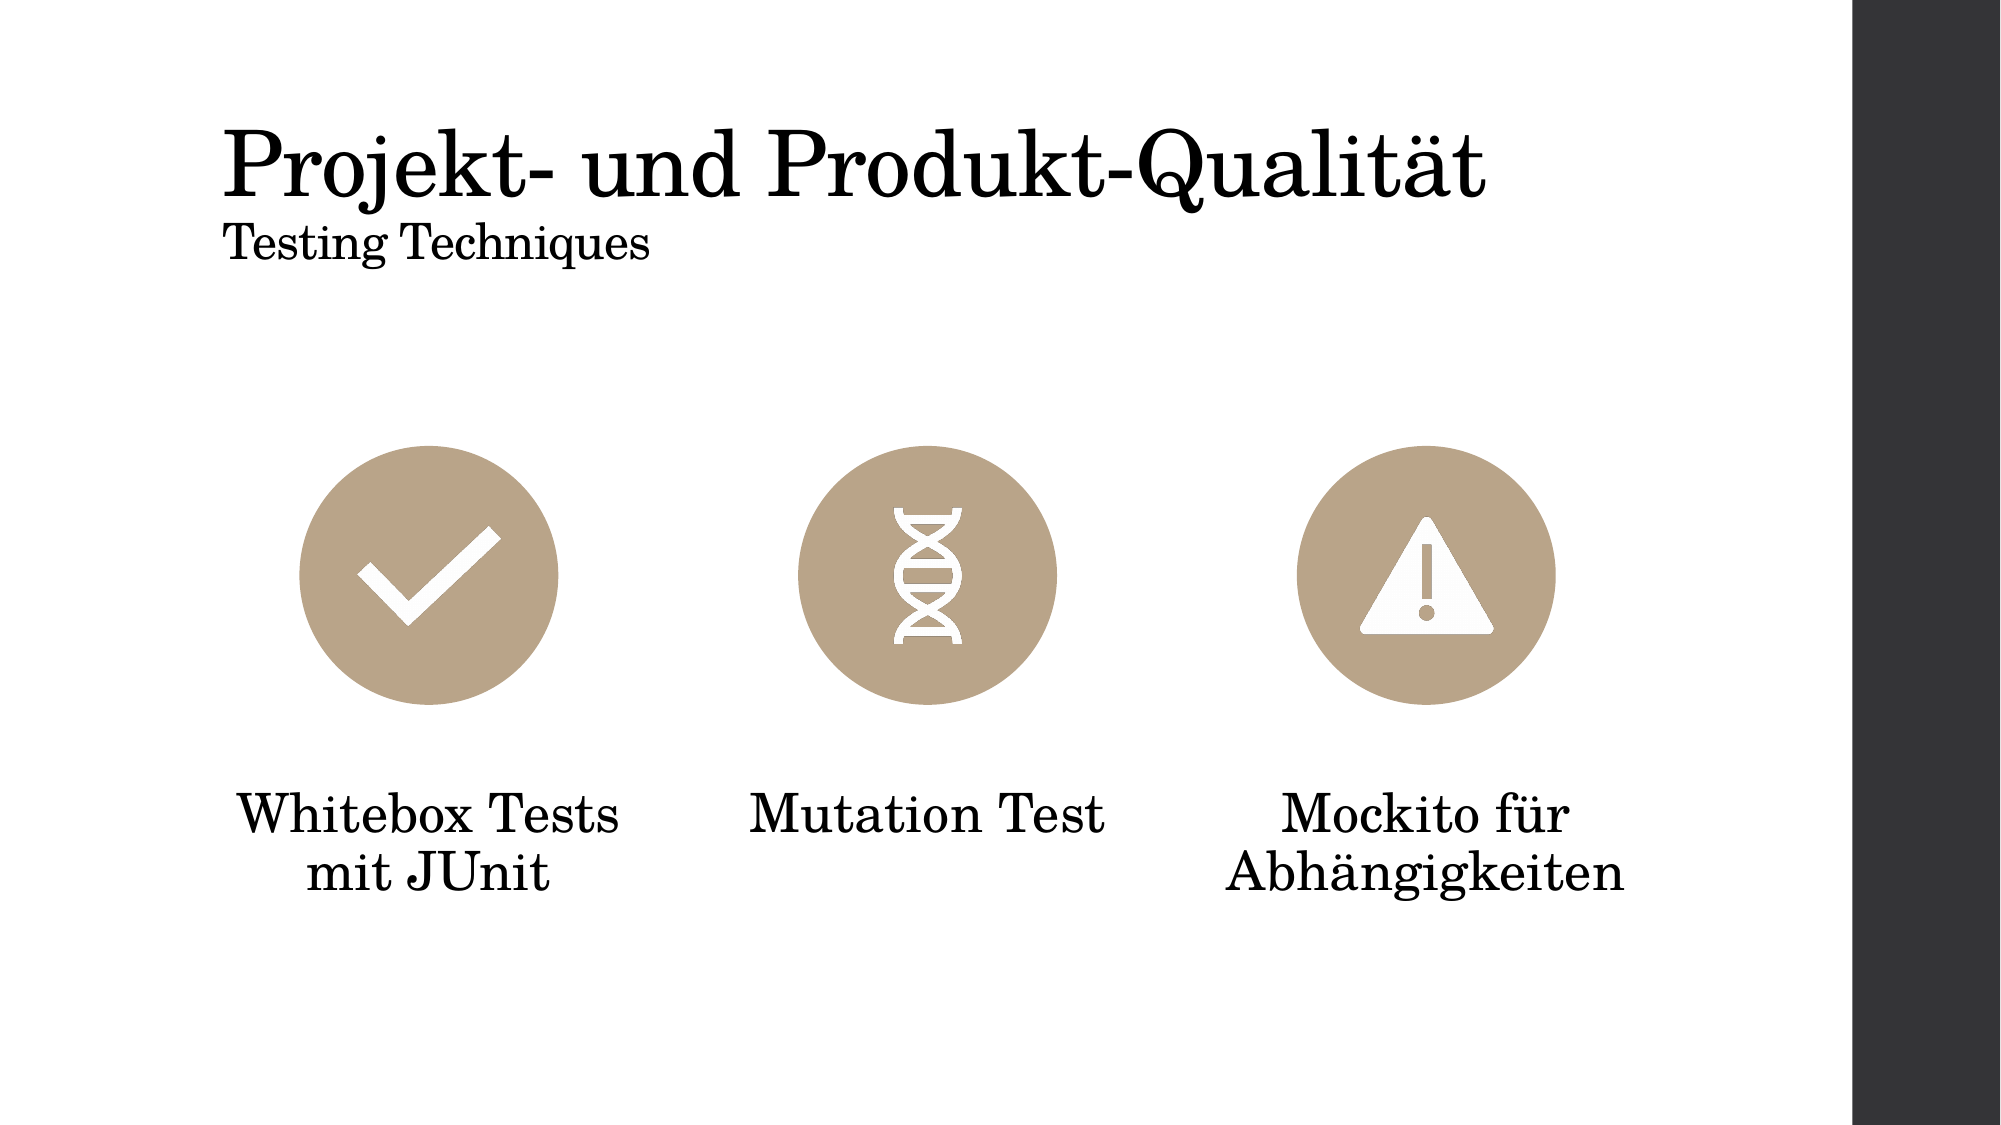

# Projekt- und Produkt-Qualität Testing Techniques
Whitebox Tests mit JUnit
Mutation Test
Mockito für Abhängigkeiten